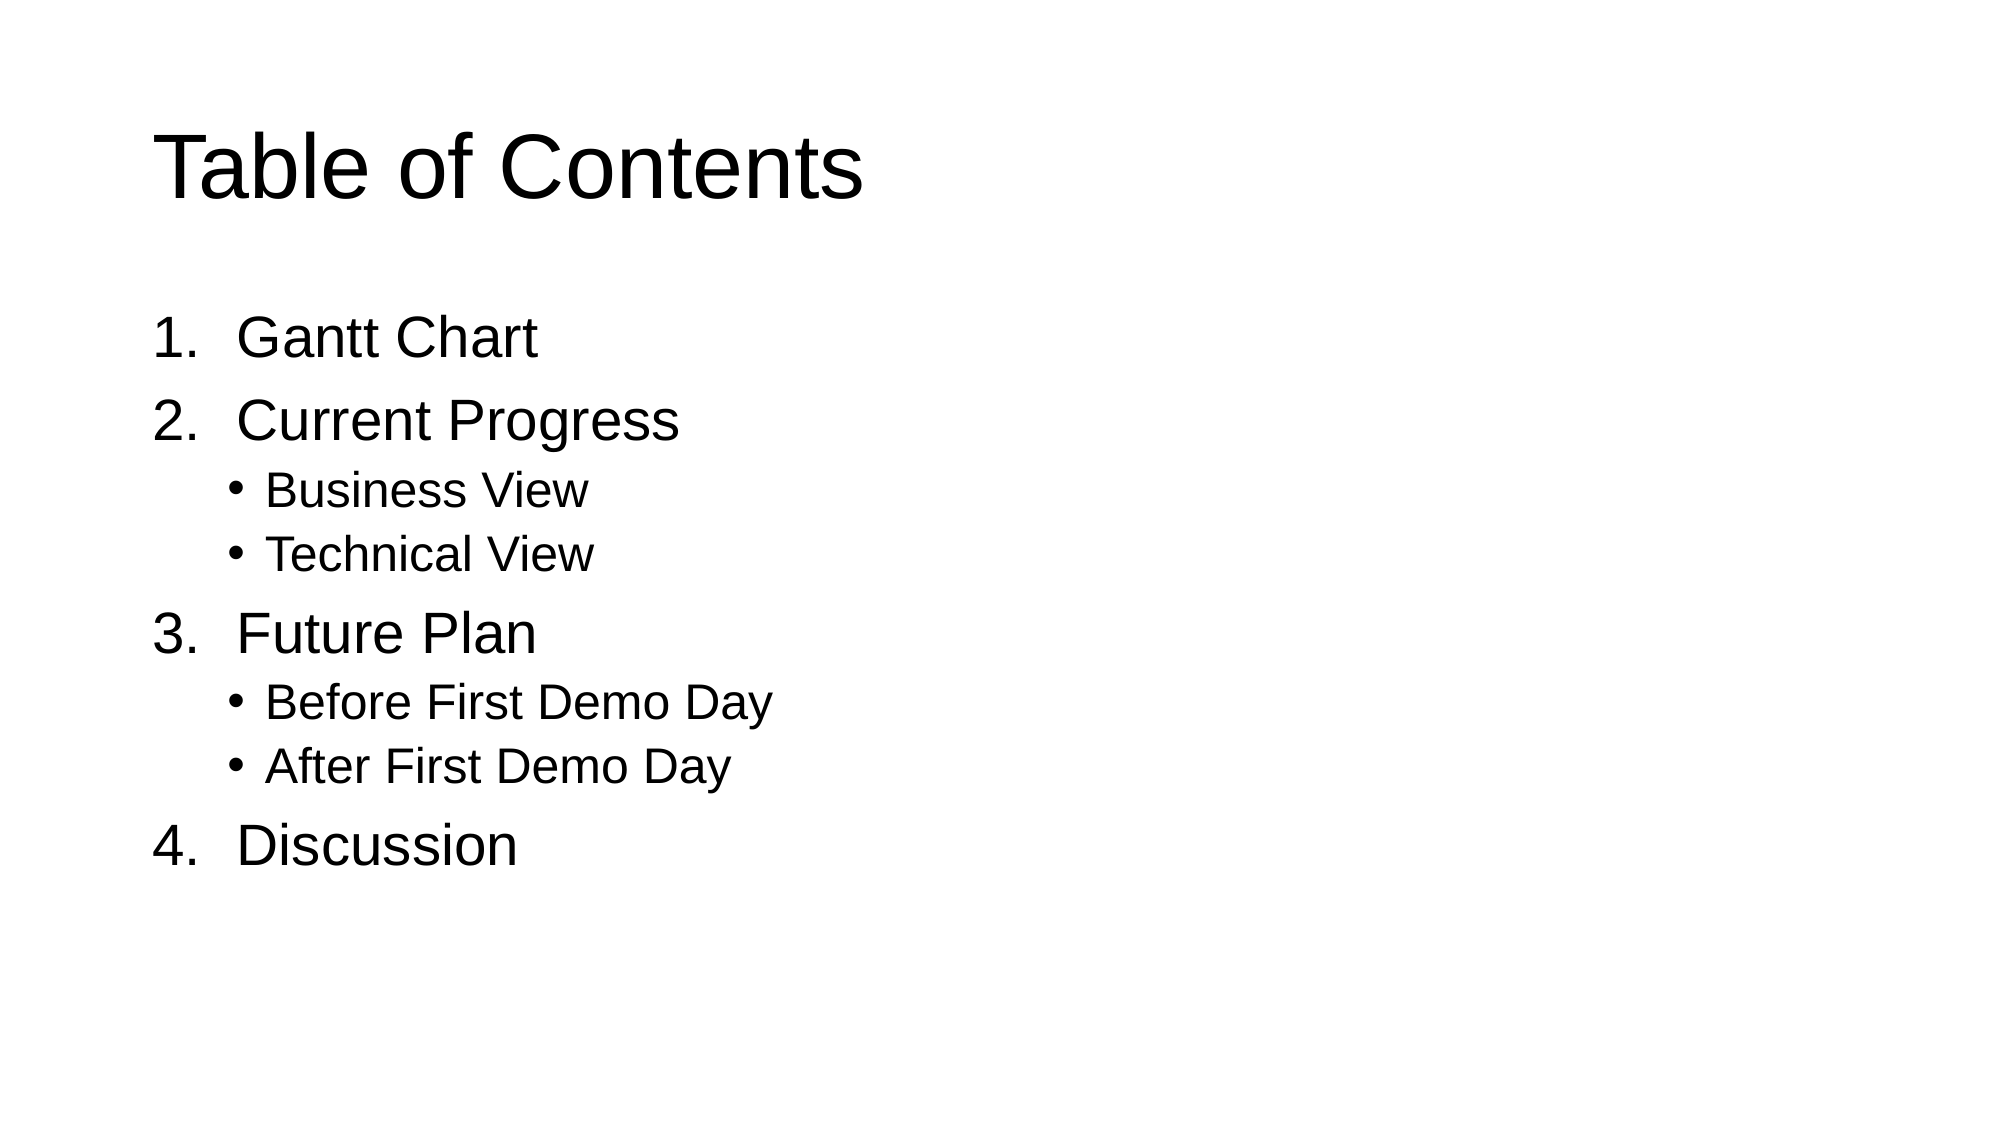

# Table of Contents
Gantt Chart
Current Progress
Business View
Technical View
Future Plan
Before First Demo Day
After First Demo Day
Discussion